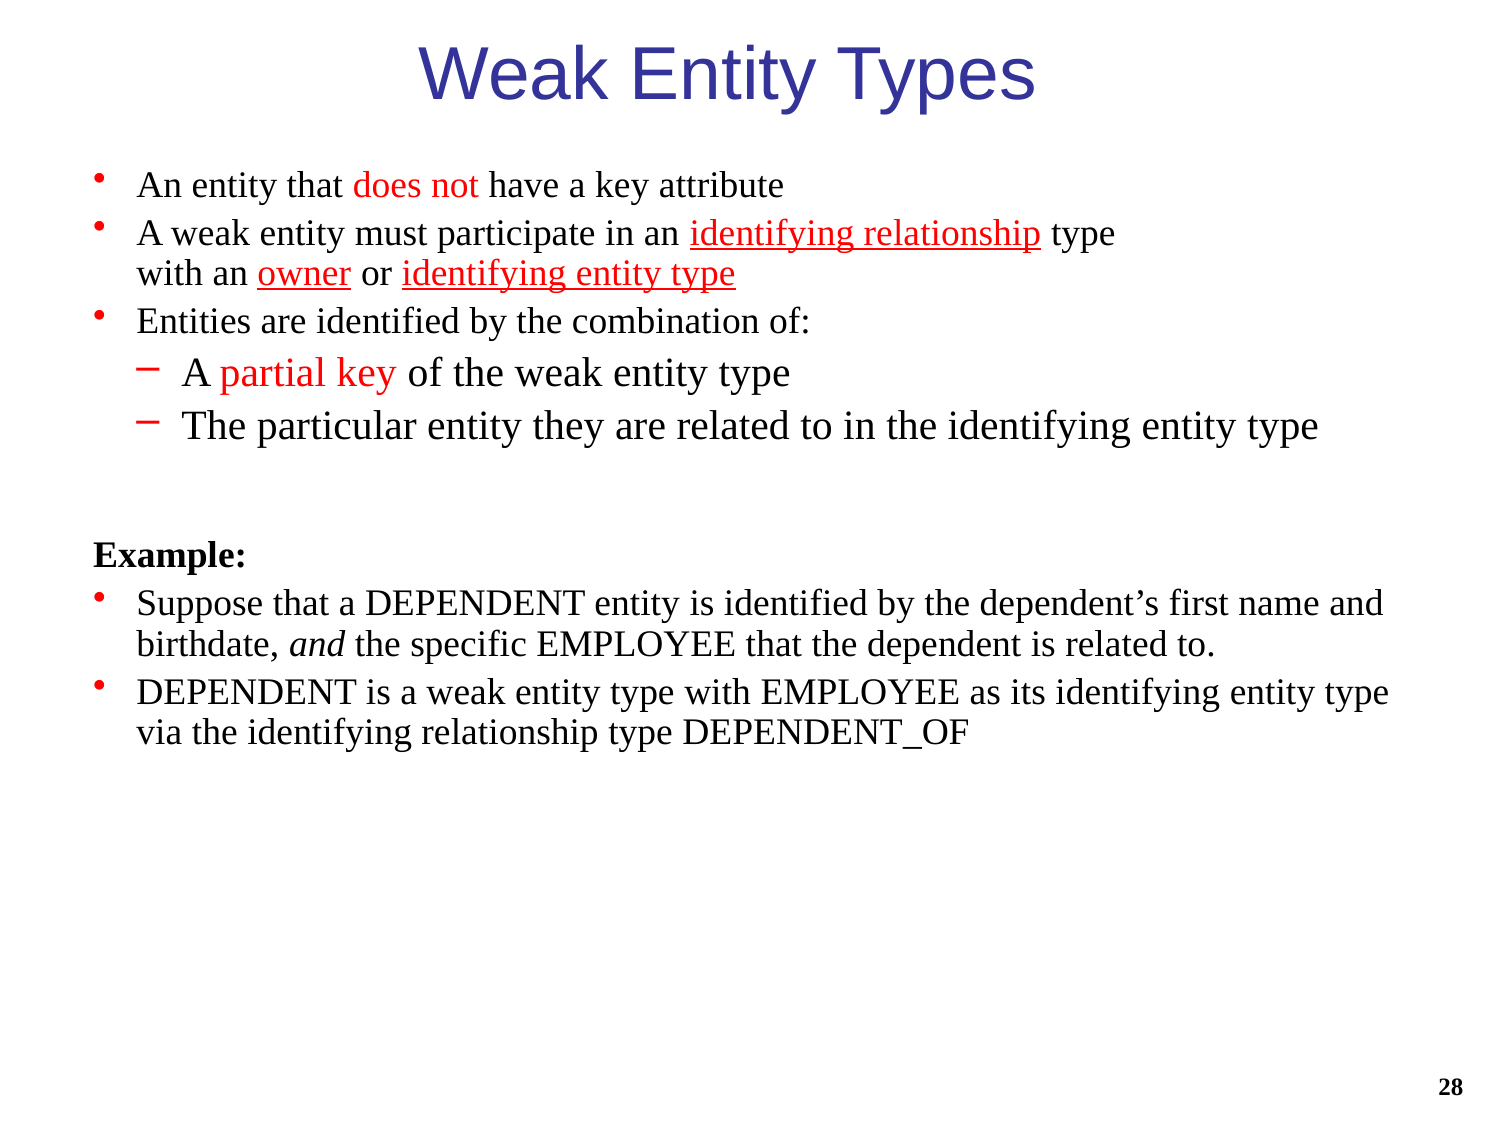

# Weak Entity Types
An entity that does not have a key attribute
A weak entity must participate in an identifying relationship type
with an owner or identifying entity type
Entities are identified by the combination of:
A partial key of the weak entity type
The particular entity they are related to in the identifying entity type

Example:
Suppose that a DEPENDENT entity is identified by the dependent’s first name and birthdate, and the specific EMPLOYEE that the dependent is related to.
DEPENDENT is a weak entity type with EMPLOYEE as its identifying entity type via the identifying relationship type DEPENDENT_OF
28